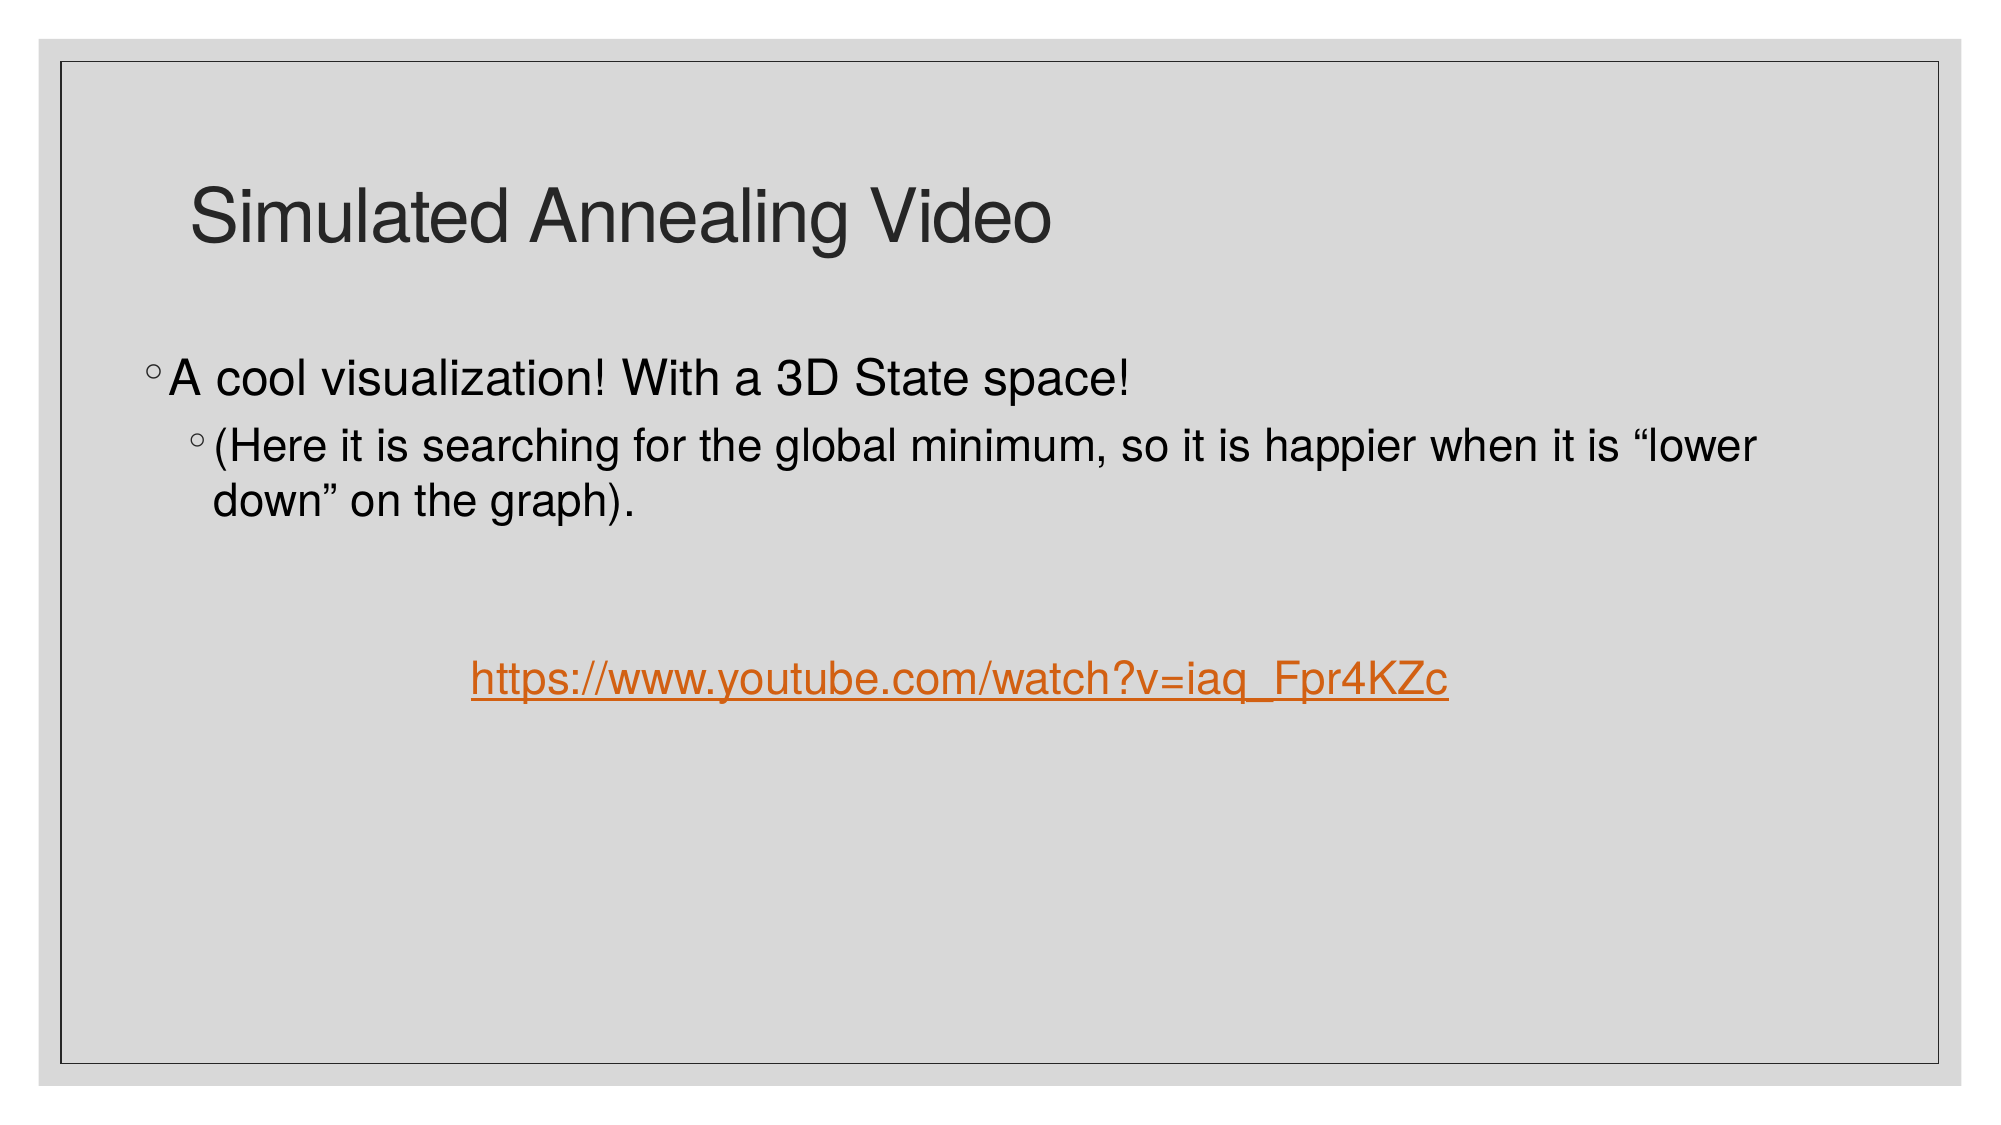

# Simulated Annealing Video
A cool visualization! With a 3D State space!
(Here it is searching for the global minimum, so it is happier when it is “lower down” on the graph).

https://www.youtube.com/watch?v=iaq_Fpr4KZc